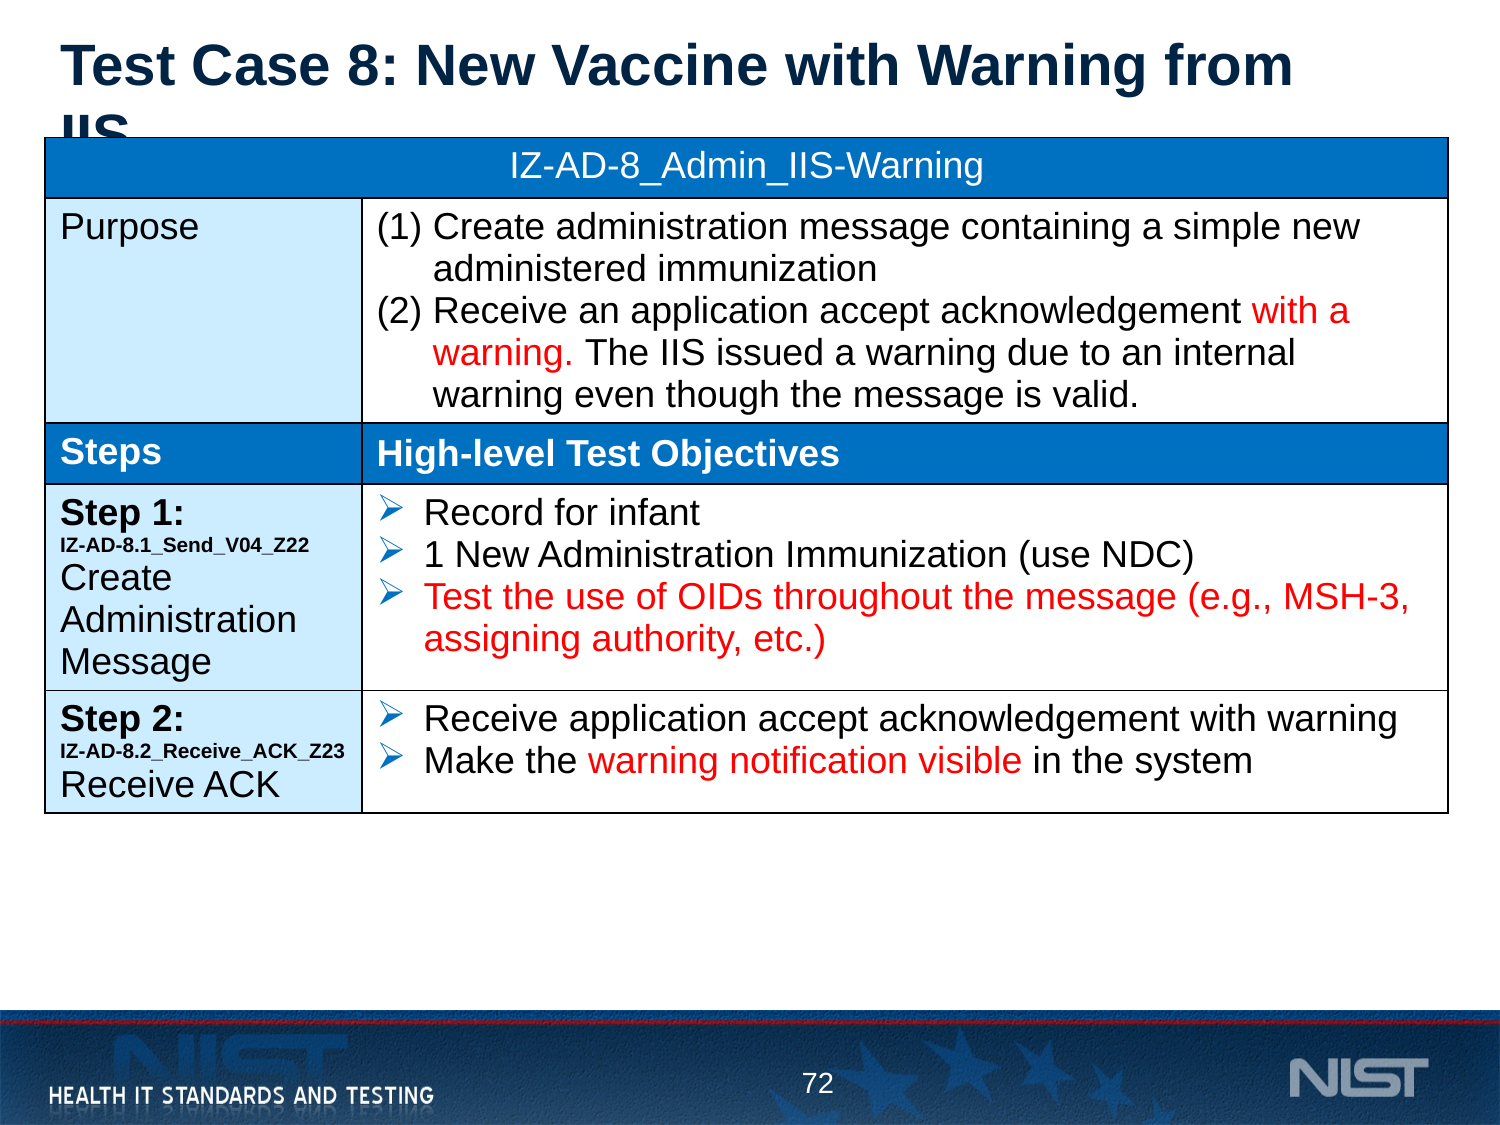

# Test Case 8: New Vaccine with Warning from IIS
| IZ-AD-8\_Admin\_IIS-Warning |  |
| --- | --- |
| Purpose | Create administration message containing a simple new administered immunization Receive an application accept acknowledgement with a warning. The IIS issued a warning due to an internal warning even though the message is valid. |
| Steps | High-level Test Objectives |
| Step 1: IZ-AD-8.1\_Send\_V04\_Z22 Create Administration Message | Record for infant 1 New Administration Immunization (use NDC) Test the use of OIDs throughout the message (e.g., MSH-3, assigning authority, etc.) |
| Step 2: IZ-AD-8.2\_Receive\_ACK\_Z23 Receive ACK | Receive application accept acknowledgement with warning Make the warning notification visible in the system |
72